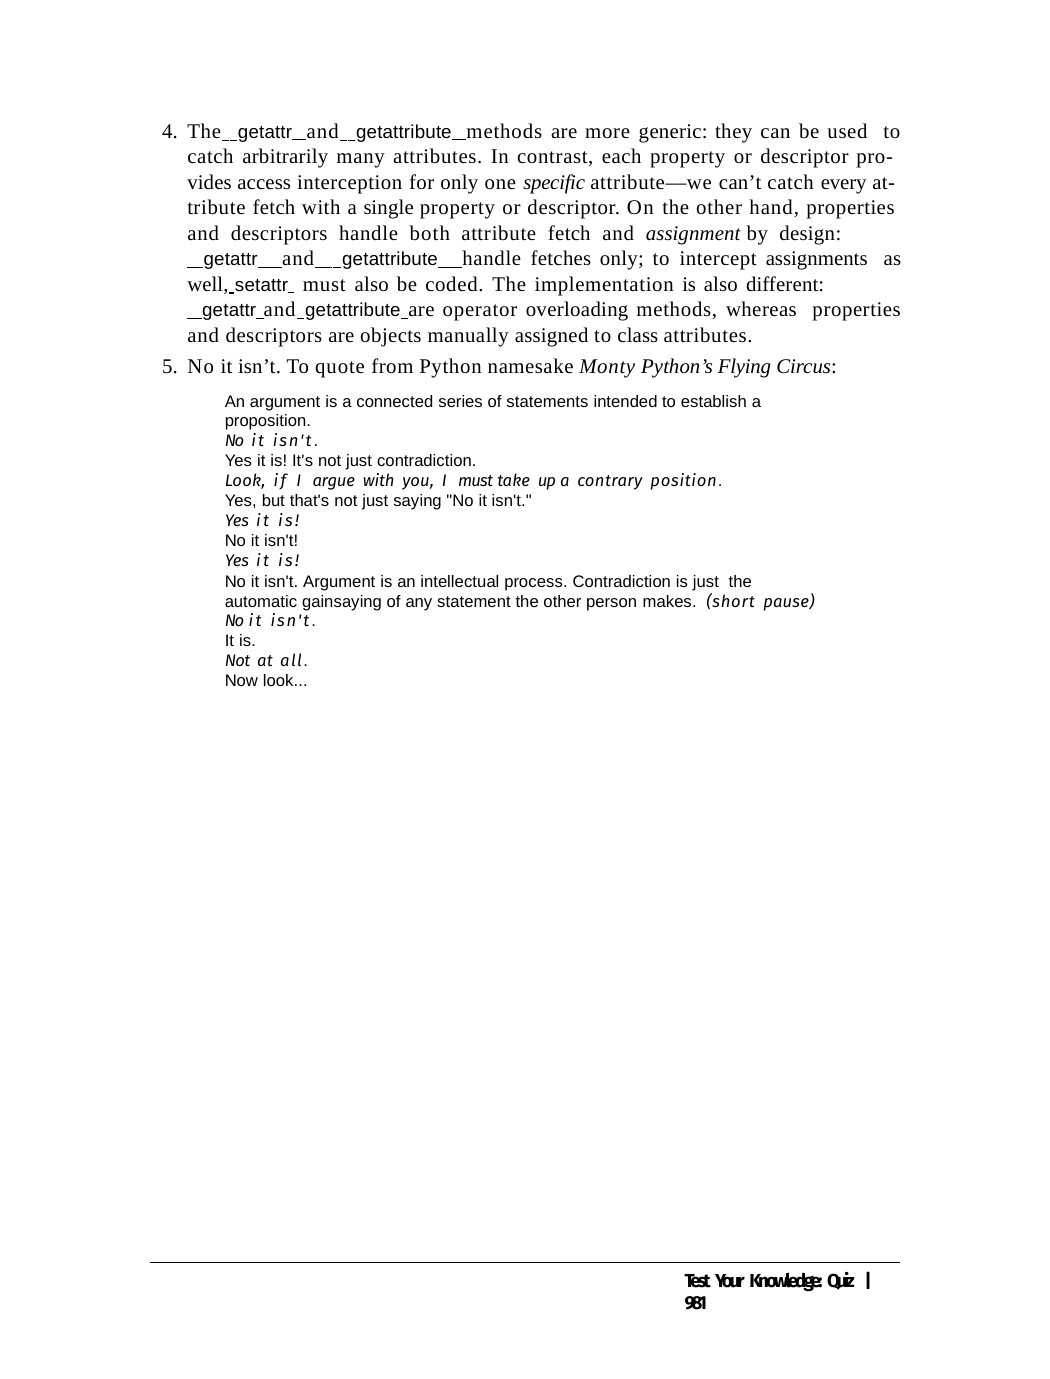

The  getattr  and  getattribute  methods are more generic: they can be used  to catch arbitrarily many attributes. In contrast, each property or descriptor pro-  vides access interception for only one specific attribute—we can’t catch every at-  tribute fetch with a single property or descriptor. On the other hand, properties  and descriptors handle both attribute fetch and assignment by design:
  getattr   and   getattribute   handle fetches only; to intercept assignments  as well, setattr must also be coded. The implementation is also different:
  getattr and getattribute are operator overloading methods, whereas  properties and descriptors are objects manually assigned to class attributes.
No it isn’t. To quote from Python namesake Monty Python’s Flying Circus:
An argument is a connected series of statements intended to establish a  proposition.
No it isn't.
Yes it is! It's not just contradiction.
Look, if I argue with you, I must take up a contrary position.  Yes, but that's not just saying "No it isn't."
Yes it is!
No it isn't!
Yes it is!
No it isn't. Argument is an intellectual process. Contradiction is just  the automatic gainsaying of any statement the other person makes.  (short pause)
No it isn't.
It is.
Not at all.  Now look...

Test Your Knowledge: Quiz  |  981